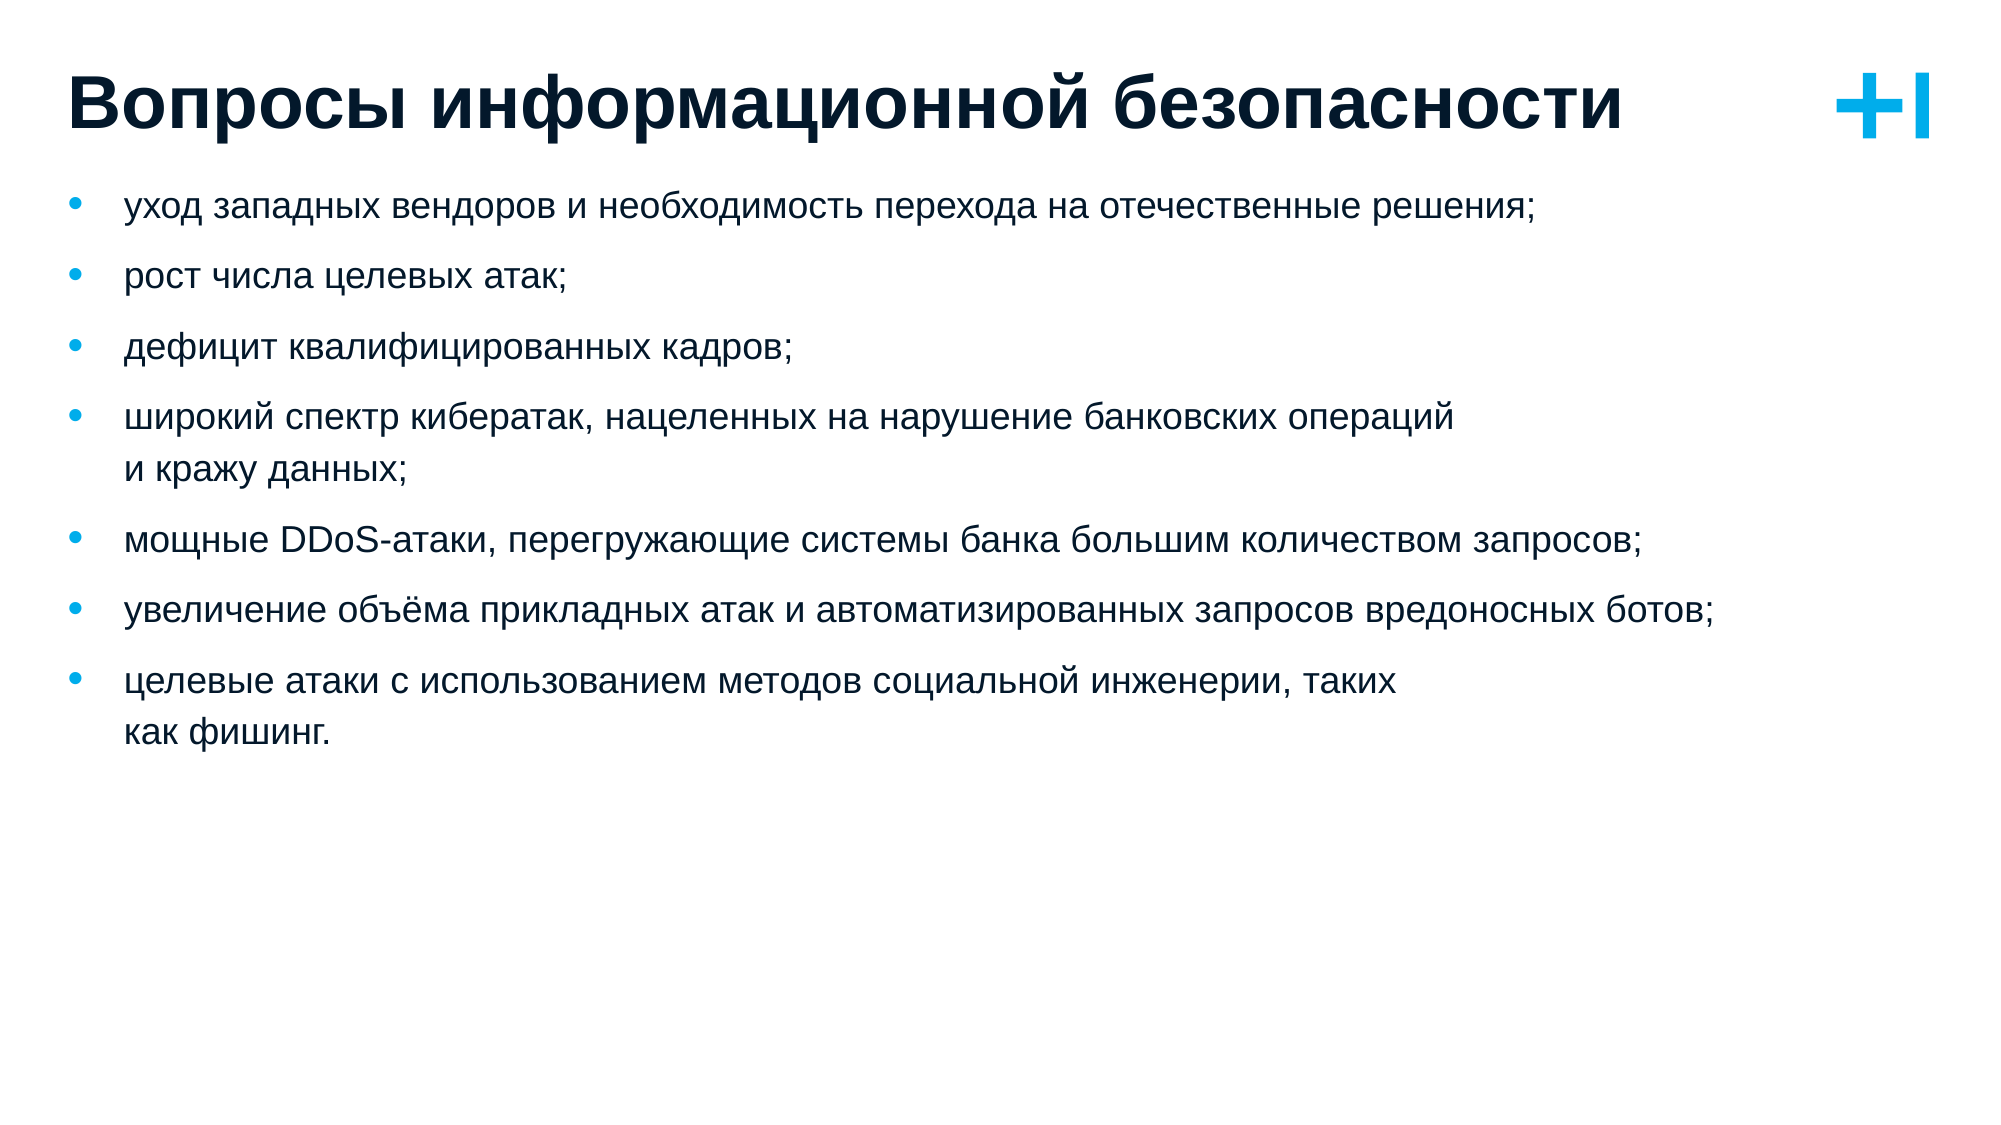

# Вопросы информационной безопасности
уход западных вендоров и необходимость перехода на отечественные решения;
рост числа целевых атак;
дефицит квалифицированных кадров;
широкий спектр кибератак, нацеленных на нарушение банковских операций
и кражу данных;
мощные DDoS-атаки, перегружающие системы банка большим количеством запросов;
увеличение объёма прикладных атак и автоматизированных запросов вредоносных ботов;
целевые атаки с использованием методов социальной инженерии, таких
как фишинг.